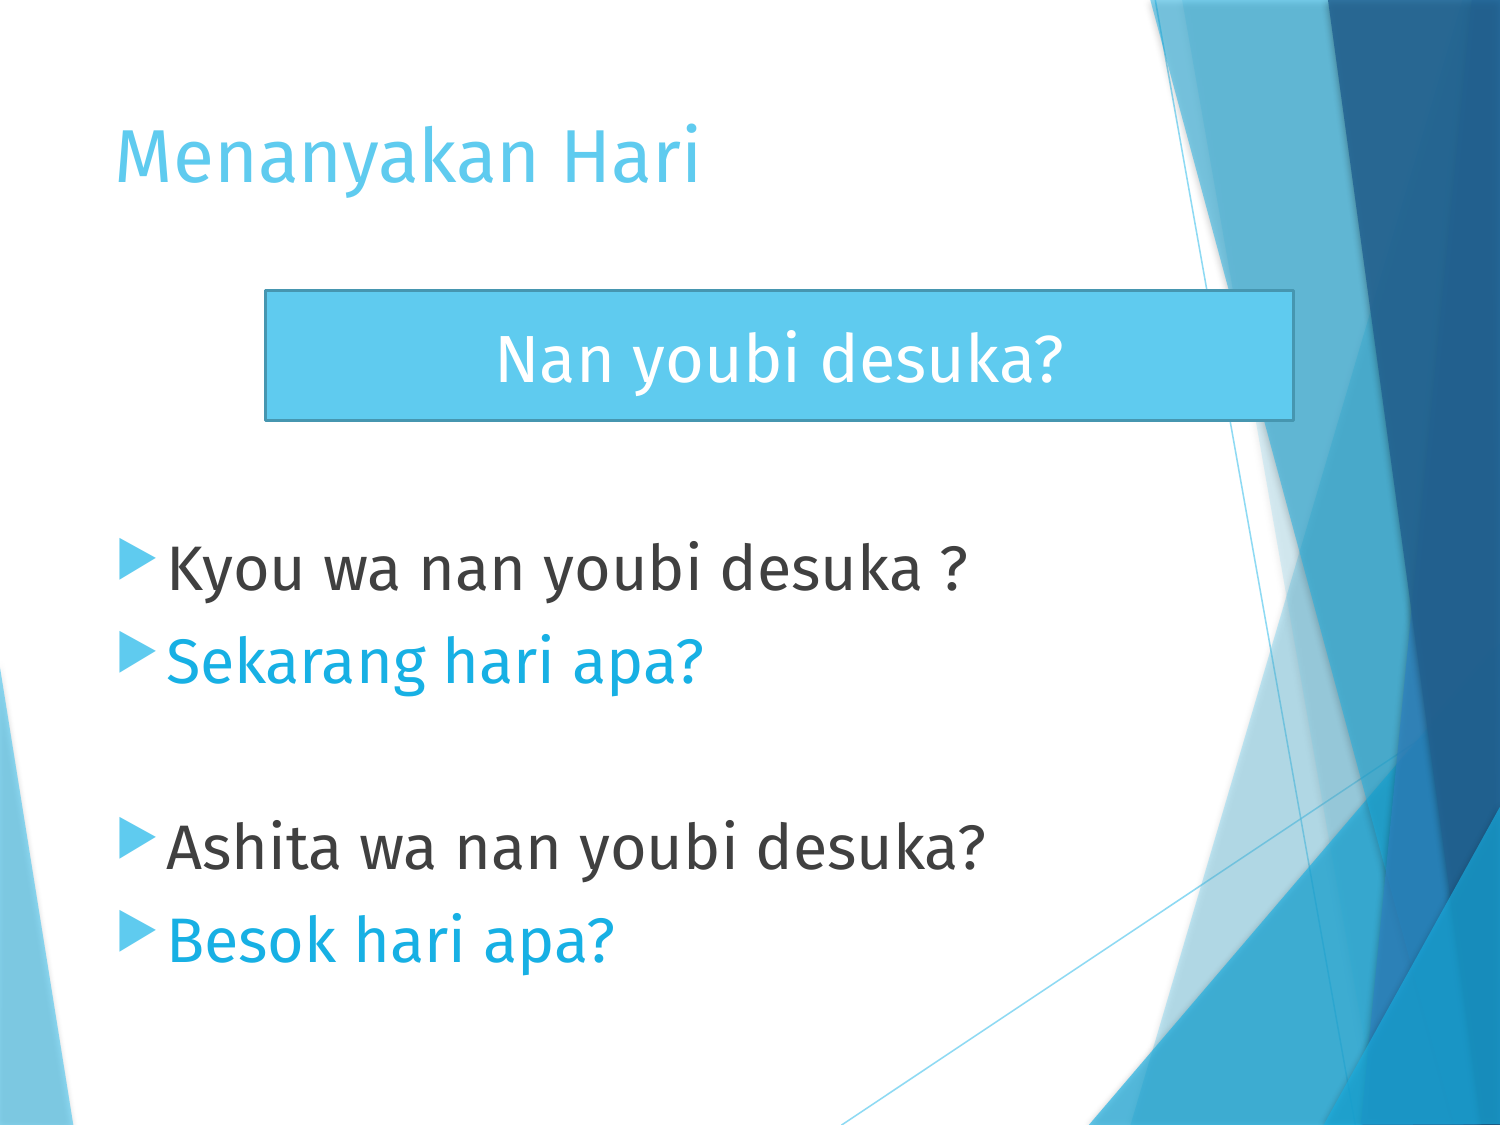

# Menanyakan Hari
Nan youbi desuka?

Kyou wa nan youbi desuka ?
Sekarang hari apa?

Ashita wa nan youbi desuka?
Besok hari apa?